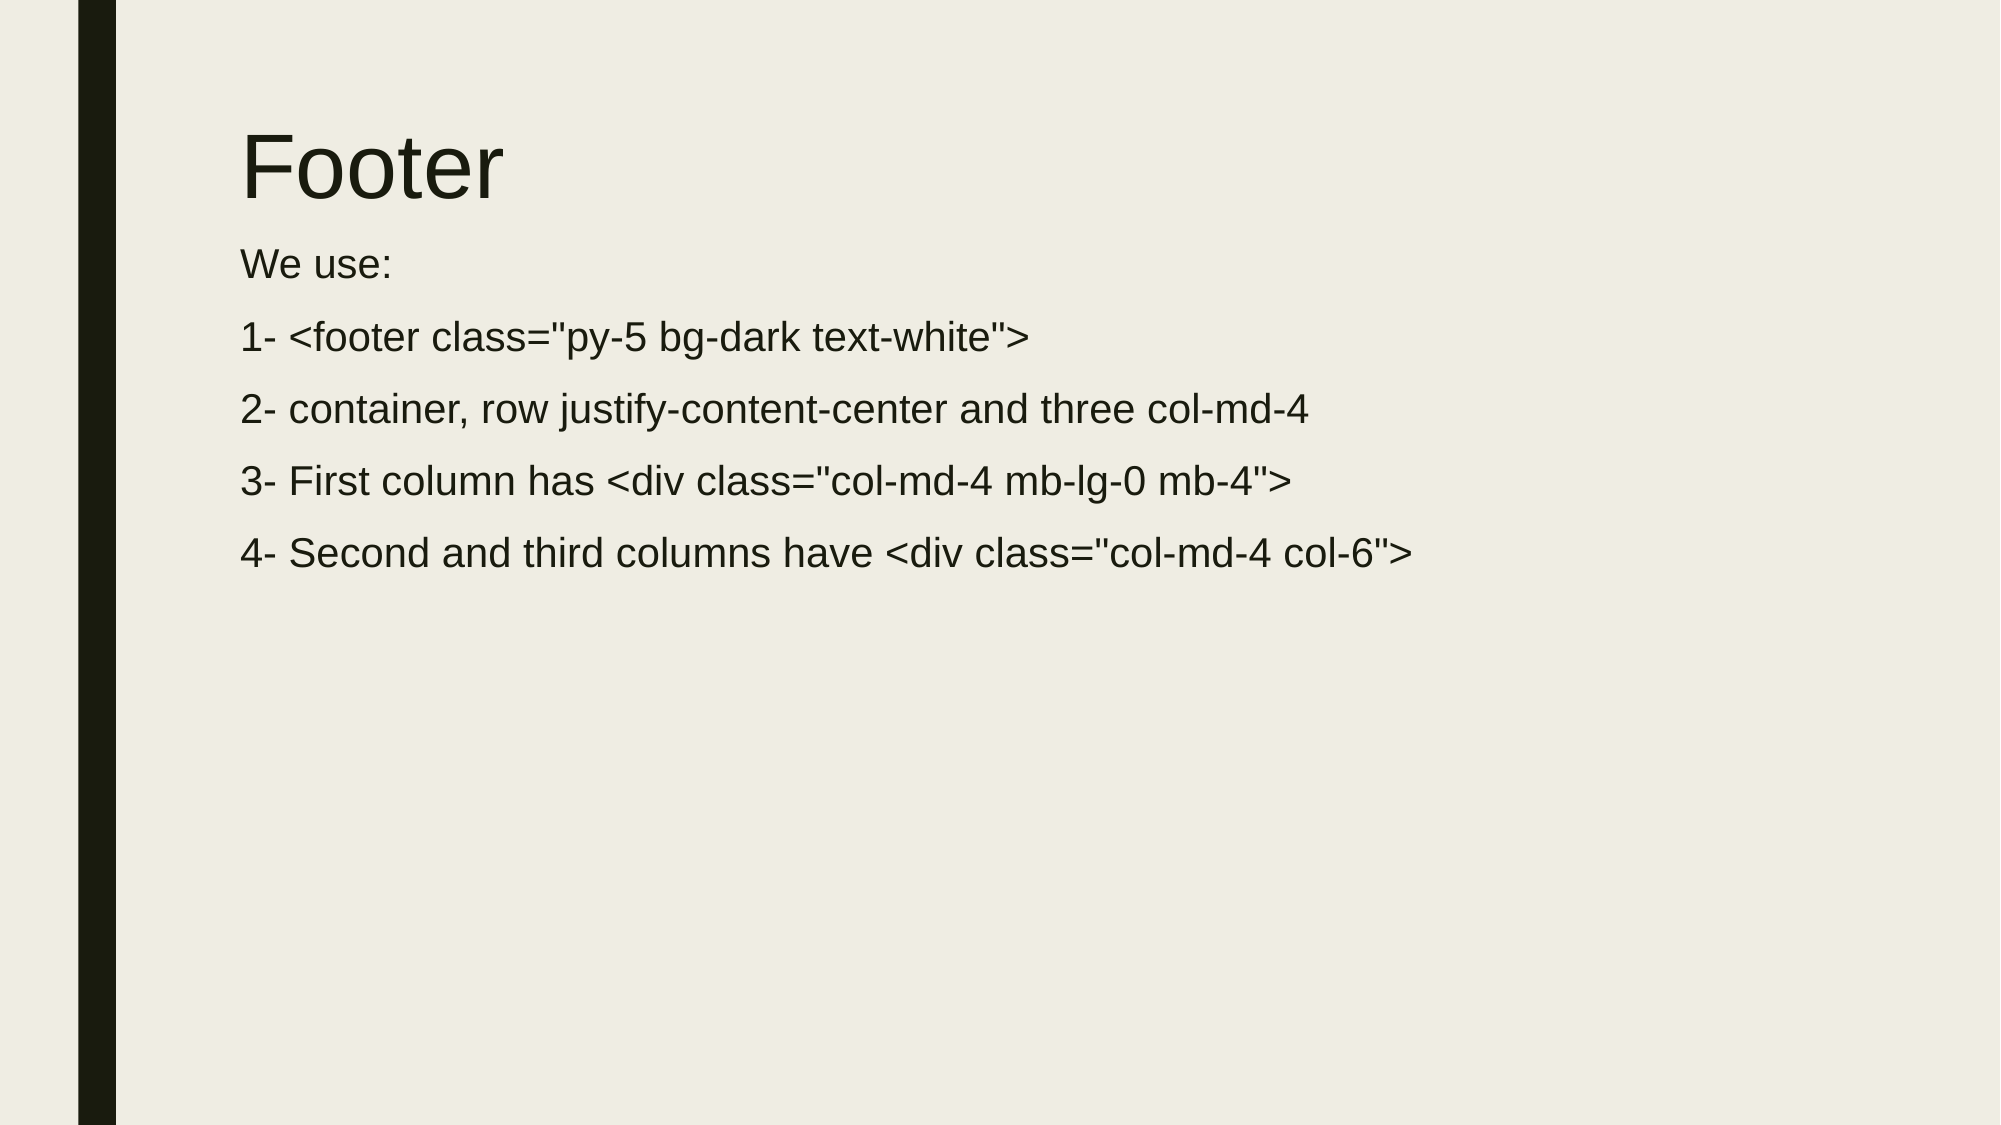

# Footer
We use:
1- <footer class="py-5 bg-dark text-white">
2- container, row justify-content-center and three col-md-4
3- First column has <div class="col-md-4 mb-lg-0 mb-4">
4- Second and third columns have <div class="col-md-4 col-6">